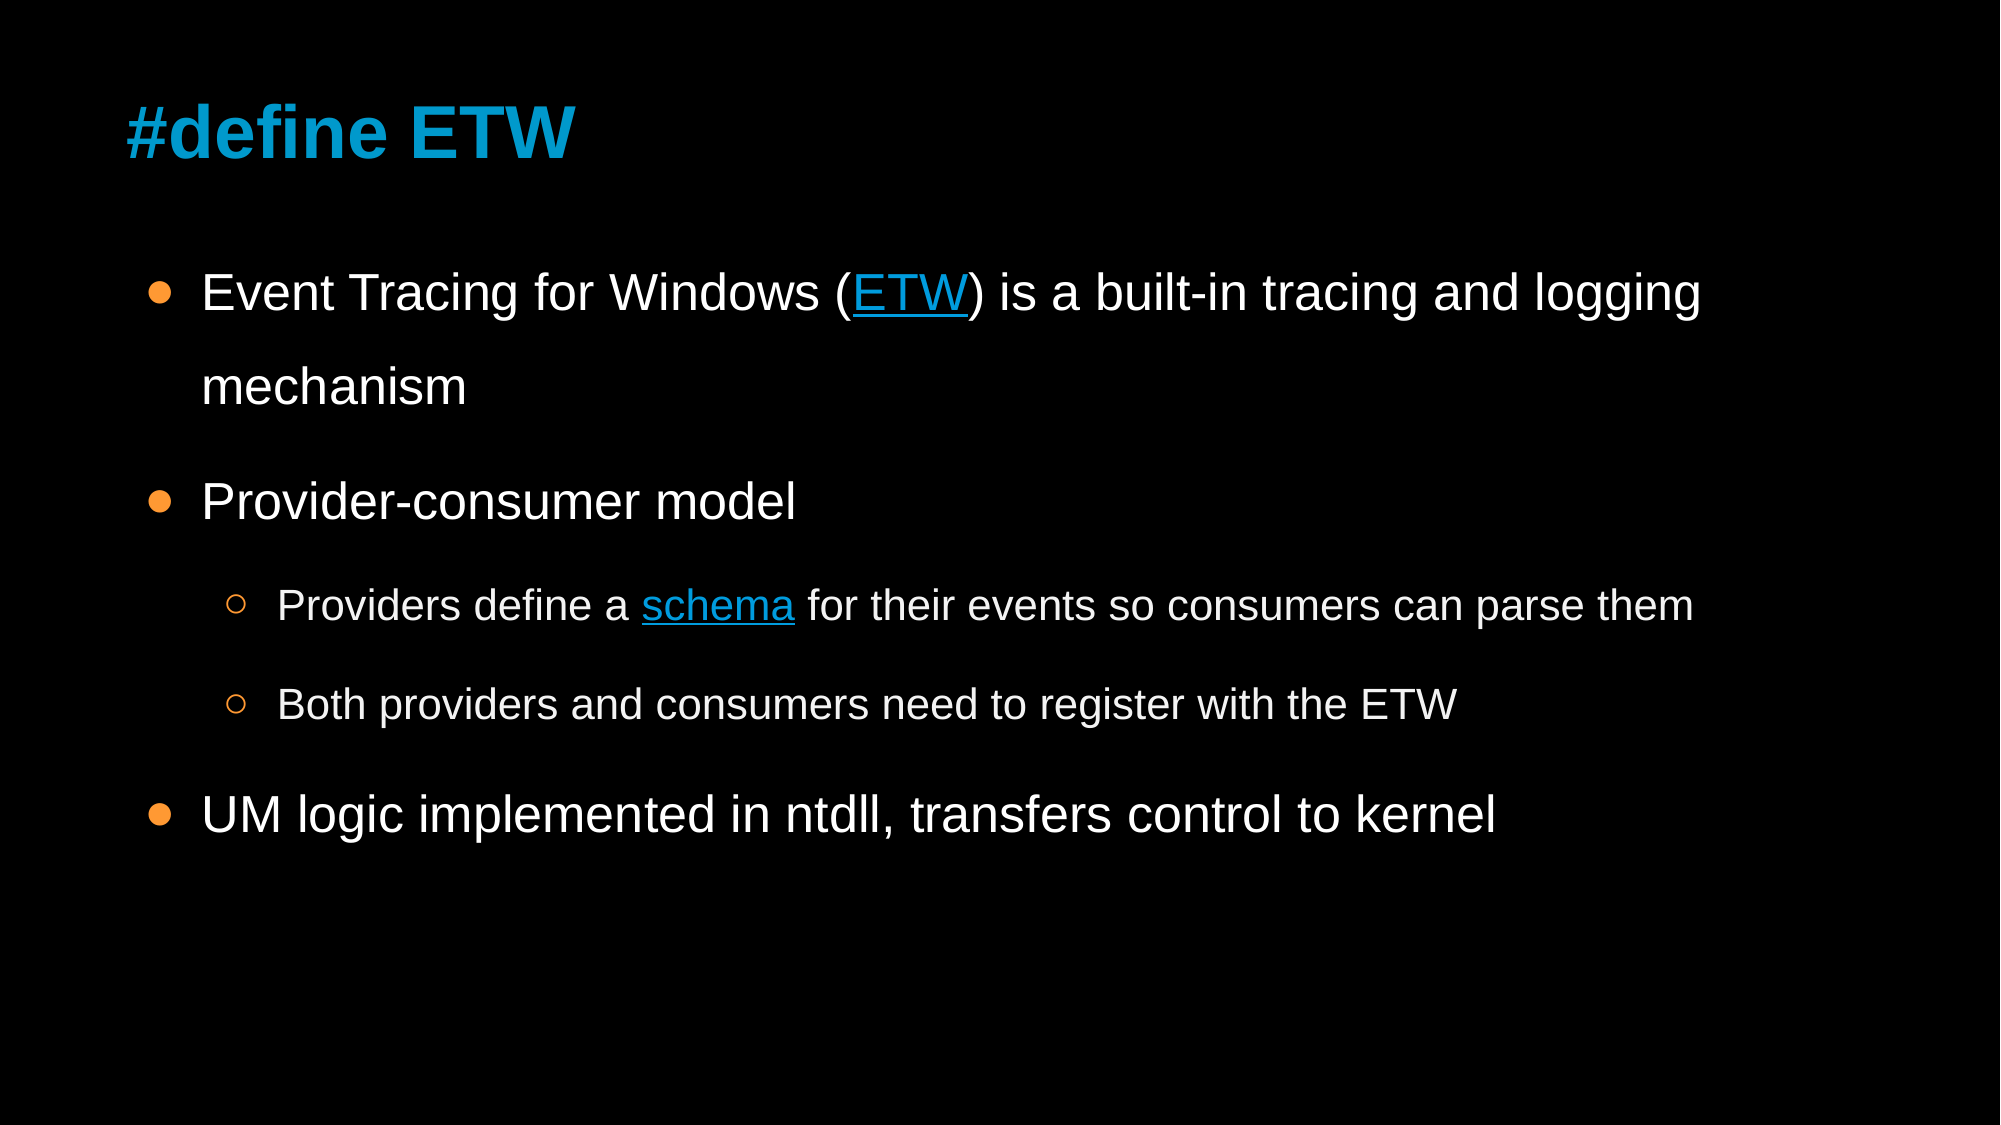

# #define ETW
Event Tracing for Windows (ETW) is a built-in tracing and logging mechanism
Provider-consumer model
Providers define a schema for their events so consumers can parse them
Both providers and consumers need to register with the ETW
UM logic implemented in ntdll, transfers control to kernel